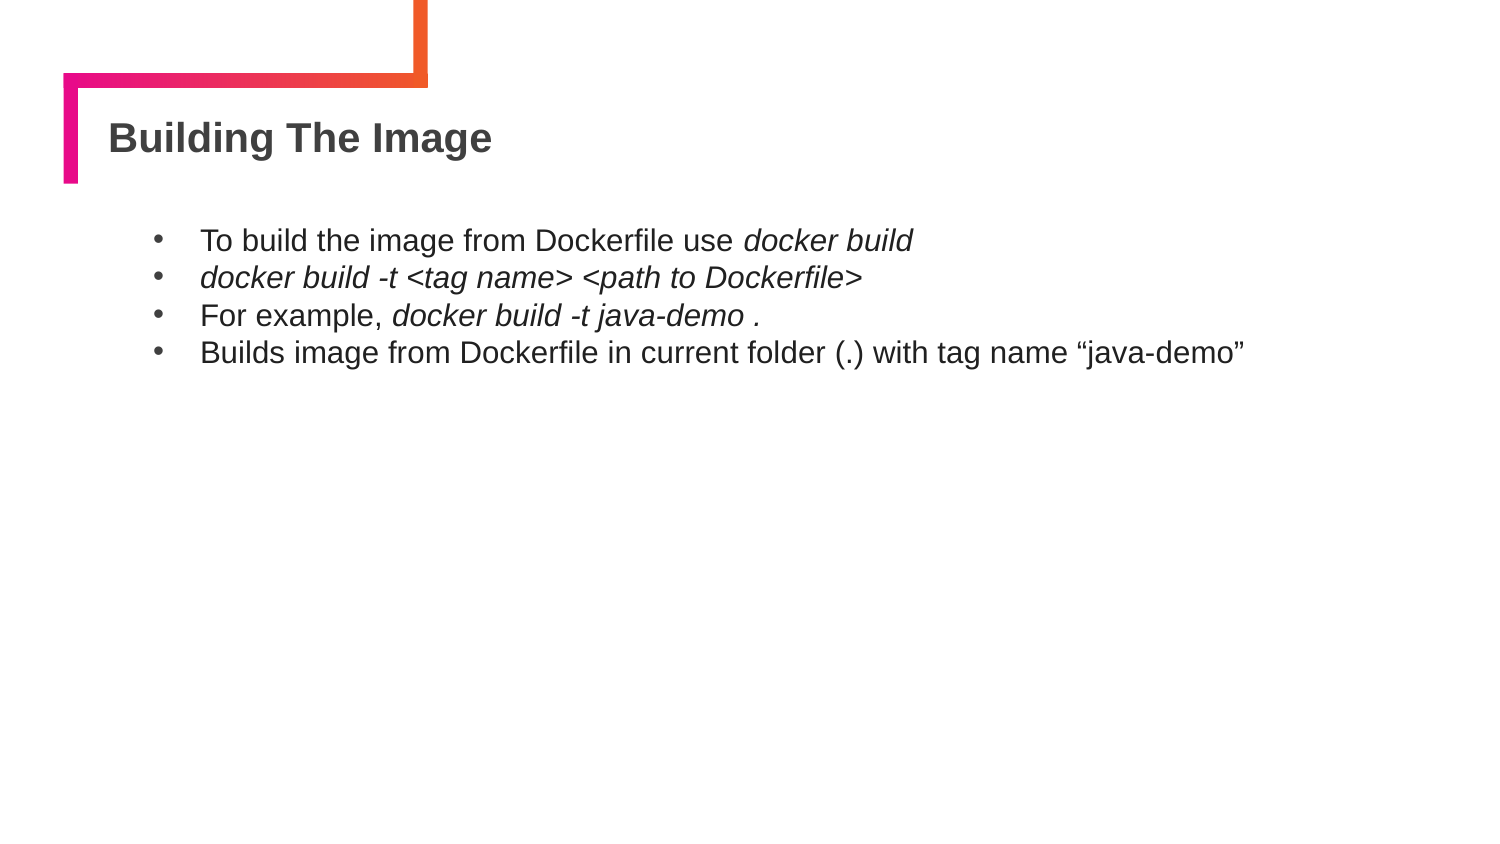

# Building The Image
To build the image from Dockerfile use docker build
docker build -t <tag name> <path to Dockerfile>
For example, docker build -t java-demo .
Builds image from Dockerfile in current folder (.) with tag name “java-demo”

52